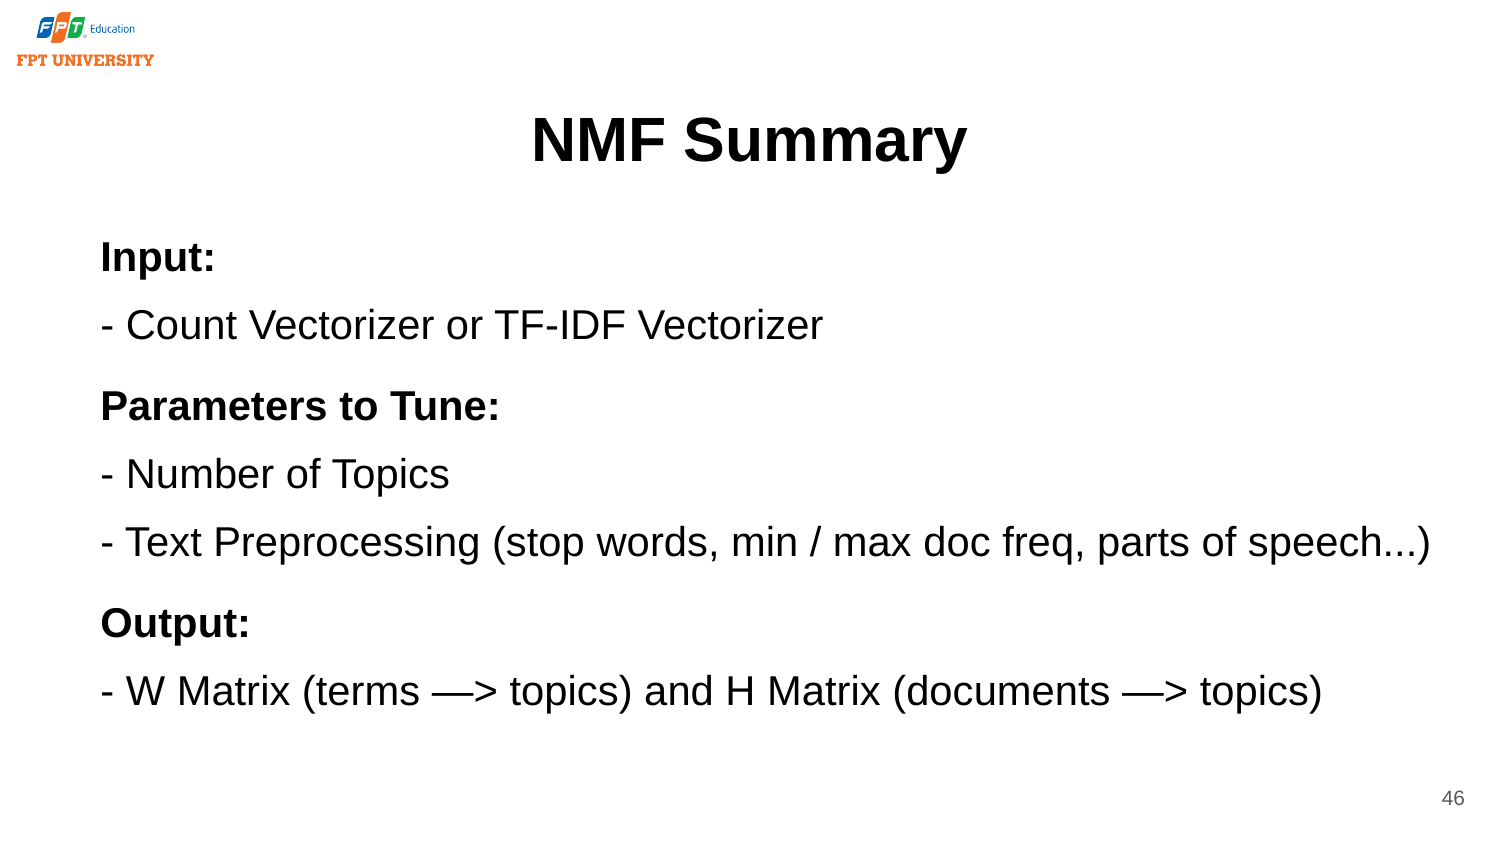

# NMF Summary
Input:
- Count Vectorizer or TF-IDF Vectorizer

Parameters to Tune:
- Number of Topics
- Text Preprocessing (stop words, min / max doc freq, parts of speech...)

Output:
- W Matrix (terms —> topics) and H Matrix (documents —> topics)
46